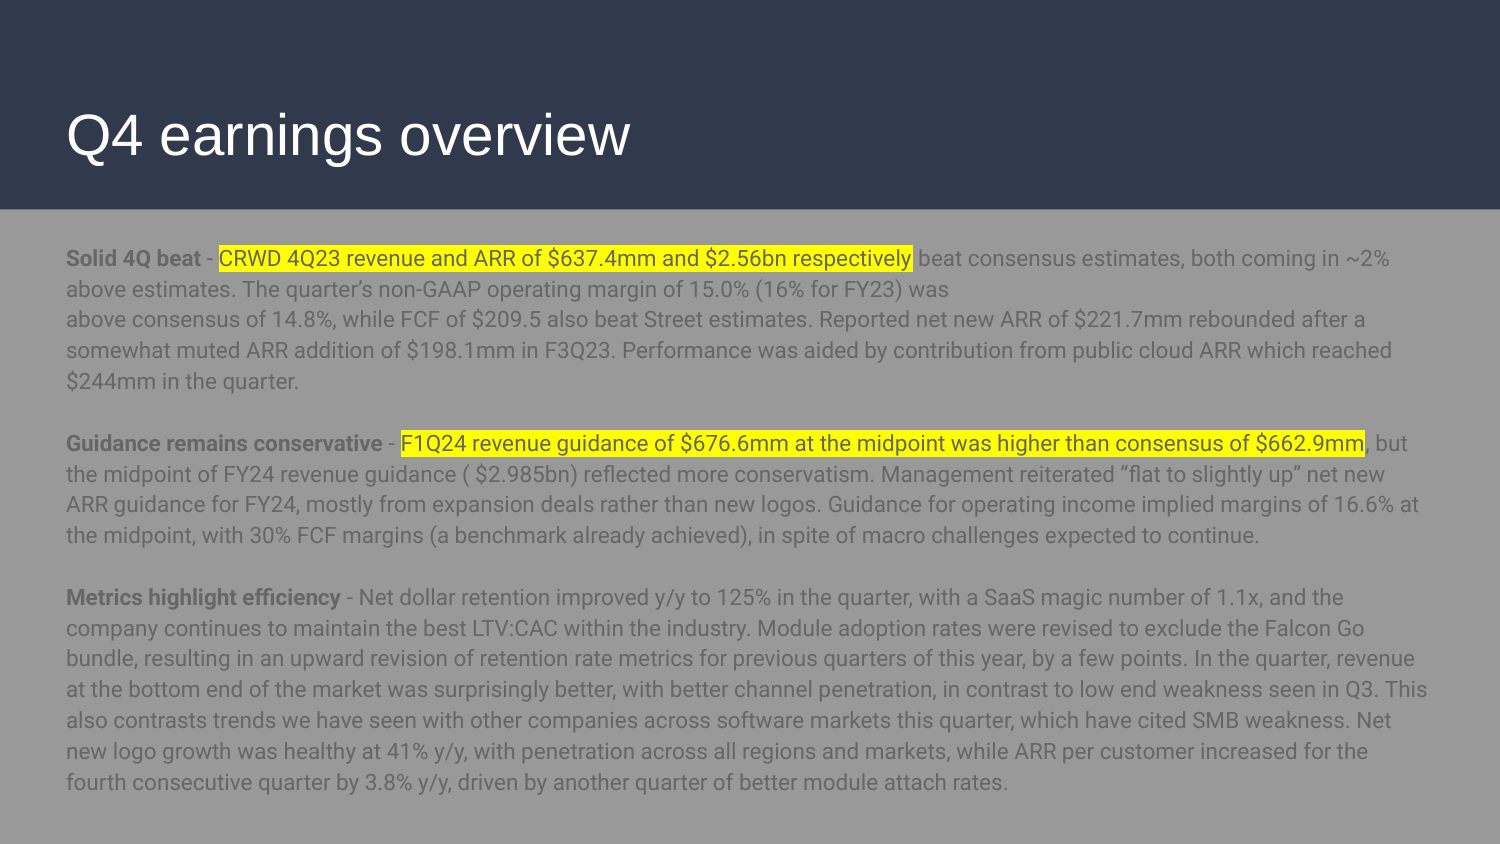

# Q4 earnings overview
Solid 4Q beat - CRWD 4Q23 revenue and ARR of $637.4mm and $2.56bn respectively beat consensus estimates, both coming in ~2% above estimates. The quarter’s non-GAAP operating margin of 15.0% (16% for FY23) was
above consensus of 14.8%, while FCF of $209.5 also beat Street estimates. Reported net new ARR of $221.7mm rebounded after a somewhat muted ARR addition of $198.1mm in F3Q23. Performance was aided by contribution from public cloud ARR which reached $244mm in the quarter.

Guidance remains conservative - F1Q24 revenue guidance of $676.6mm at the midpoint was higher than consensus of $662.9mm, but the midpoint of FY24 revenue guidance ( $2.985bn) reflected more conservatism. Management reiterated “flat to slightly up” net new ARR guidance for FY24, mostly from expansion deals rather than new logos. Guidance for operating income implied margins of 16.6% at the midpoint, with 30% FCF margins (a benchmark already achieved), in spite of macro challenges expected to continue.

Metrics highlight efficiency - Net dollar retention improved y/y to 125% in the quarter, with a SaaS magic number of 1.1x, and the company continues to maintain the best LTV:CAC within the industry. Module adoption rates were revised to exclude the Falcon Go bundle, resulting in an upward revision of retention rate metrics for previous quarters of this year, by a few points. In the quarter, revenue at the bottom end of the market was surprisingly better, with better channel penetration, in contrast to low end weakness seen in Q3. This also contrasts trends we have seen with other companies across software markets this quarter, which have cited SMB weakness. Net new logo growth was healthy at 41% y/y, with penetration across all regions and markets, while ARR per customer increased for the fourth consecutive quarter by 3.8% y/y, driven by another quarter of better module attach rates.